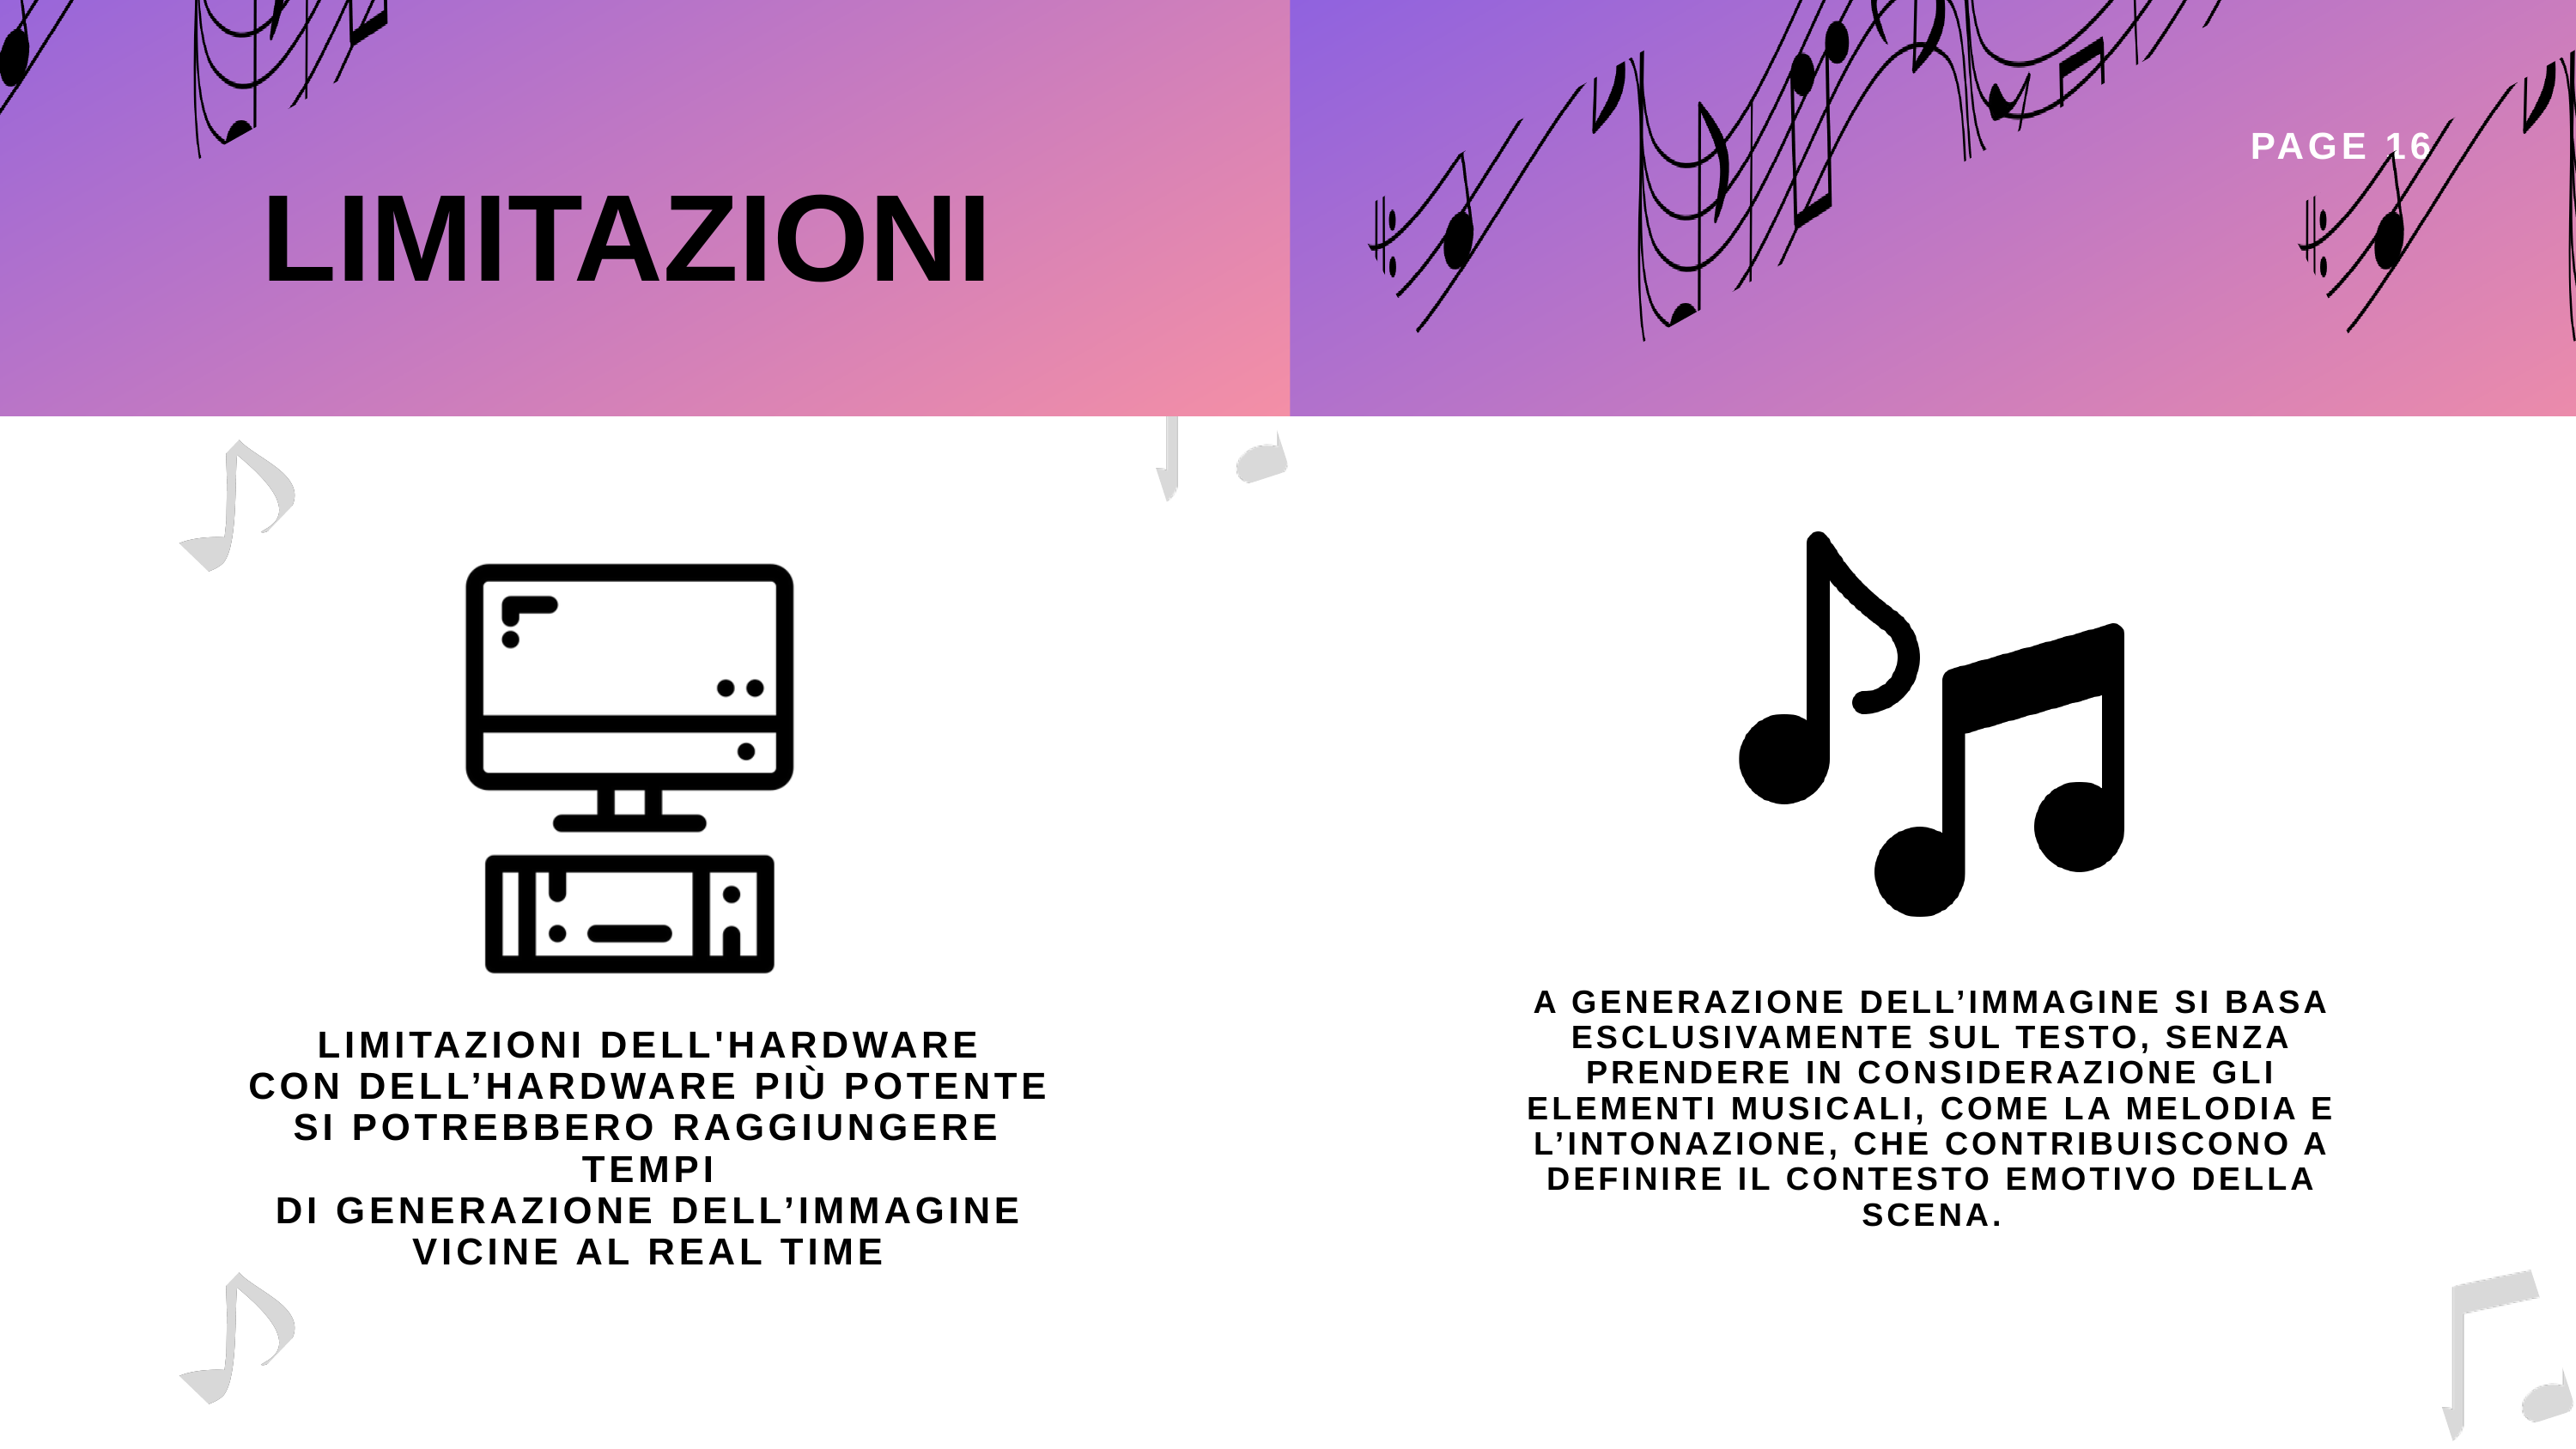

PAGE 16
LIMITAZIONI

A GENERAZIONE DELL’IMMAGINE SI BASA ESCLUSIVAMENTE SUL TESTO, SENZA PRENDERE IN CONSIDERAZIONE GLI ELEMENTI MUSICALI, COME LA MELODIA E L’INTONAZIONE, CHE CONTRIBUISCONO A DEFINIRE IL CONTESTO EMOTIVO DELLA SCENA.
LIMITAZIONI DELL'HARDWARE
CON DELL’HARDWARE PIÙ POTENTE
SI POTREBBERO RAGGIUNGERE TEMPI
DI GENERAZIONE DELL’IMMAGINE
VICINE AL REAL TIME